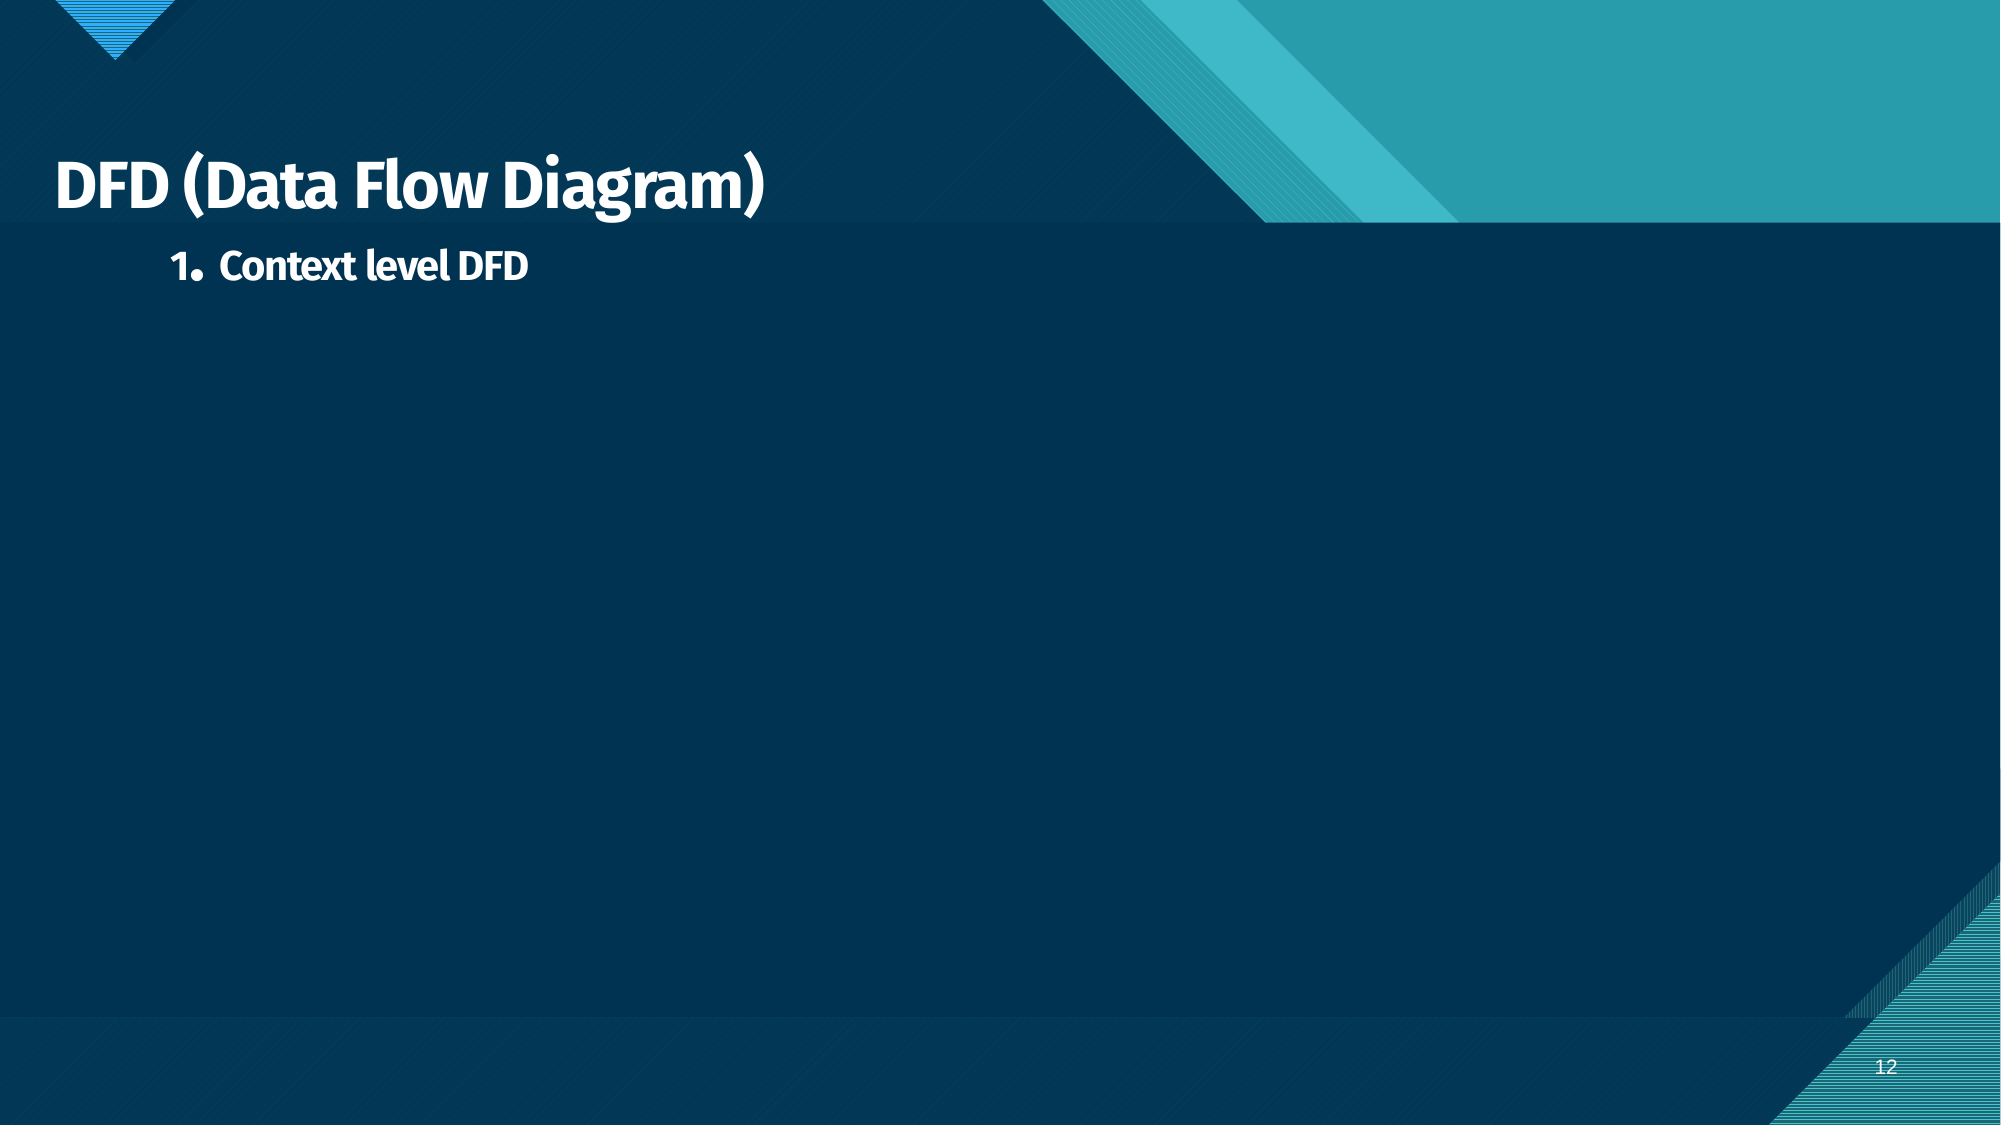

# DFD (Data Flow Diagram) 1. Context level DFD
12